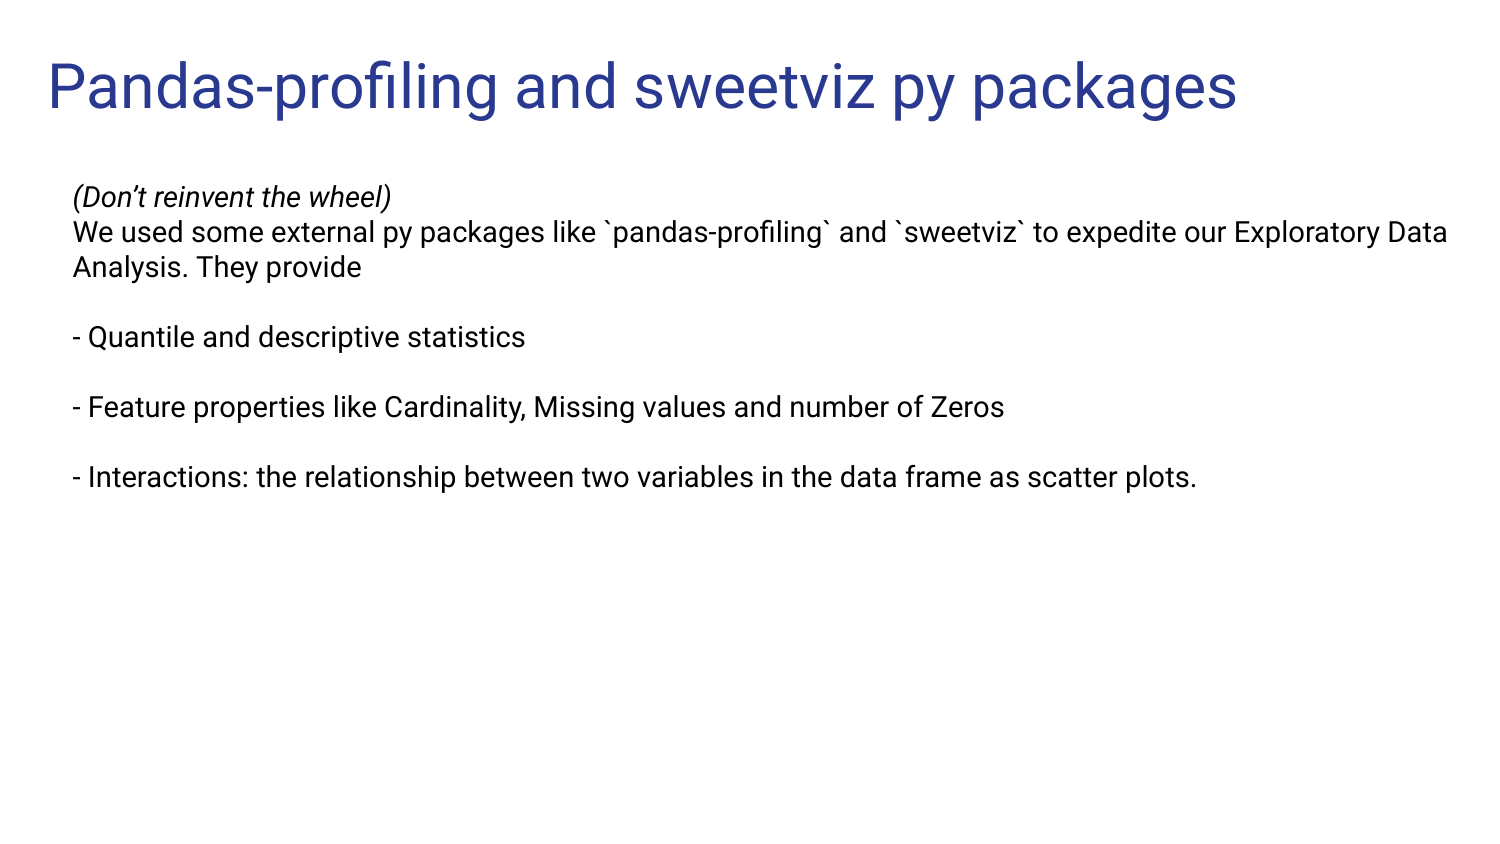

# Pandas-profiling and sweetviz py packages

(Don’t reinvent the wheel)
We used some external py packages like `pandas-profiling` and `sweetviz` to expedite our Exploratory Data Analysis. They provide

- Quantile and descriptive statistics

- Feature properties like Cardinality, Missing values and number of Zeros

- Interactions: the relationship between two variables in the data frame as scatter plots.